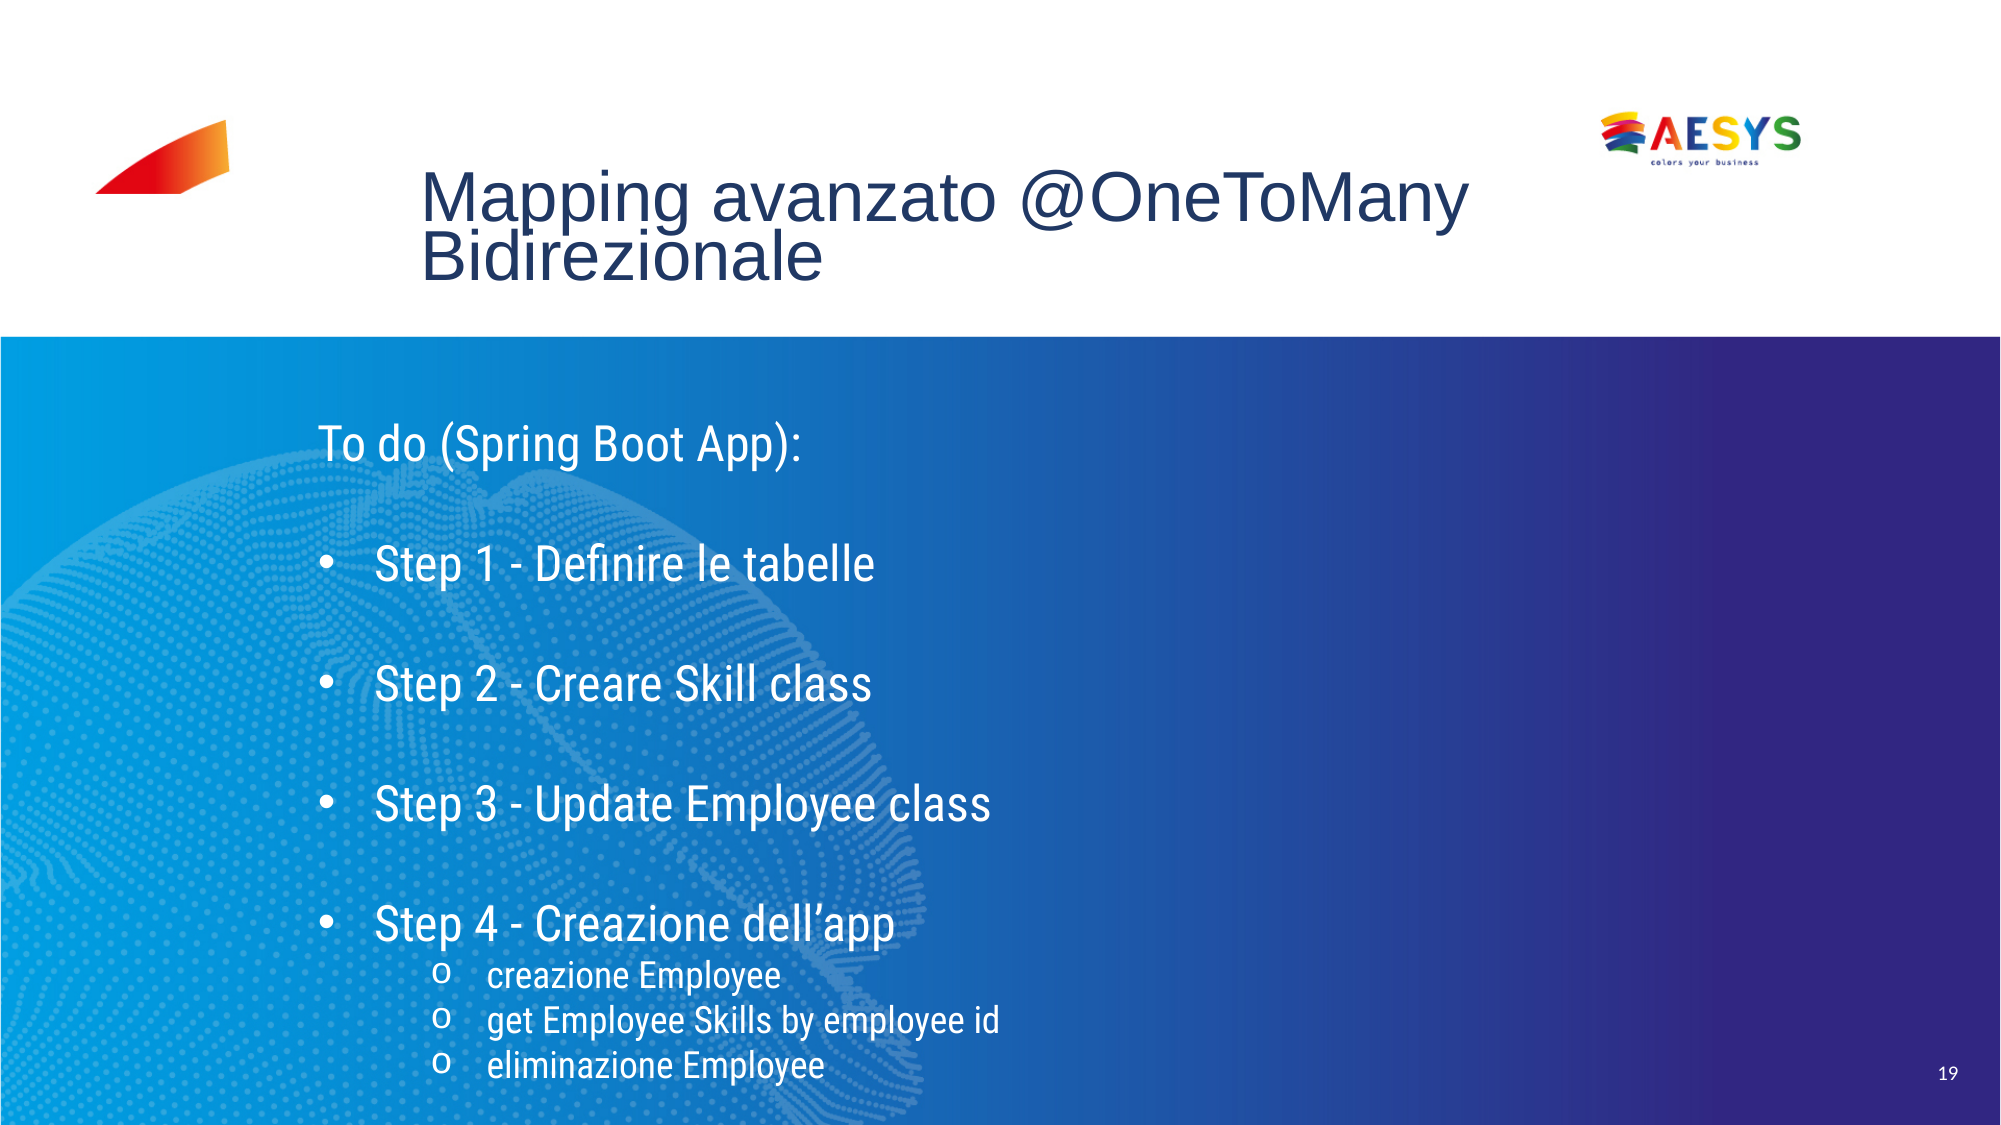

# Mapping avanzato @OneToMany Bidirezionale
To do (Spring Boot App):

Step 1 - Definire le tabelle

Step 2 - Creare Skill class

Step 3 - Update Employee class

Step 4 - Creazione dell’app
creazione Employee
get Employee Skills by employee id
eliminazione Employee

19